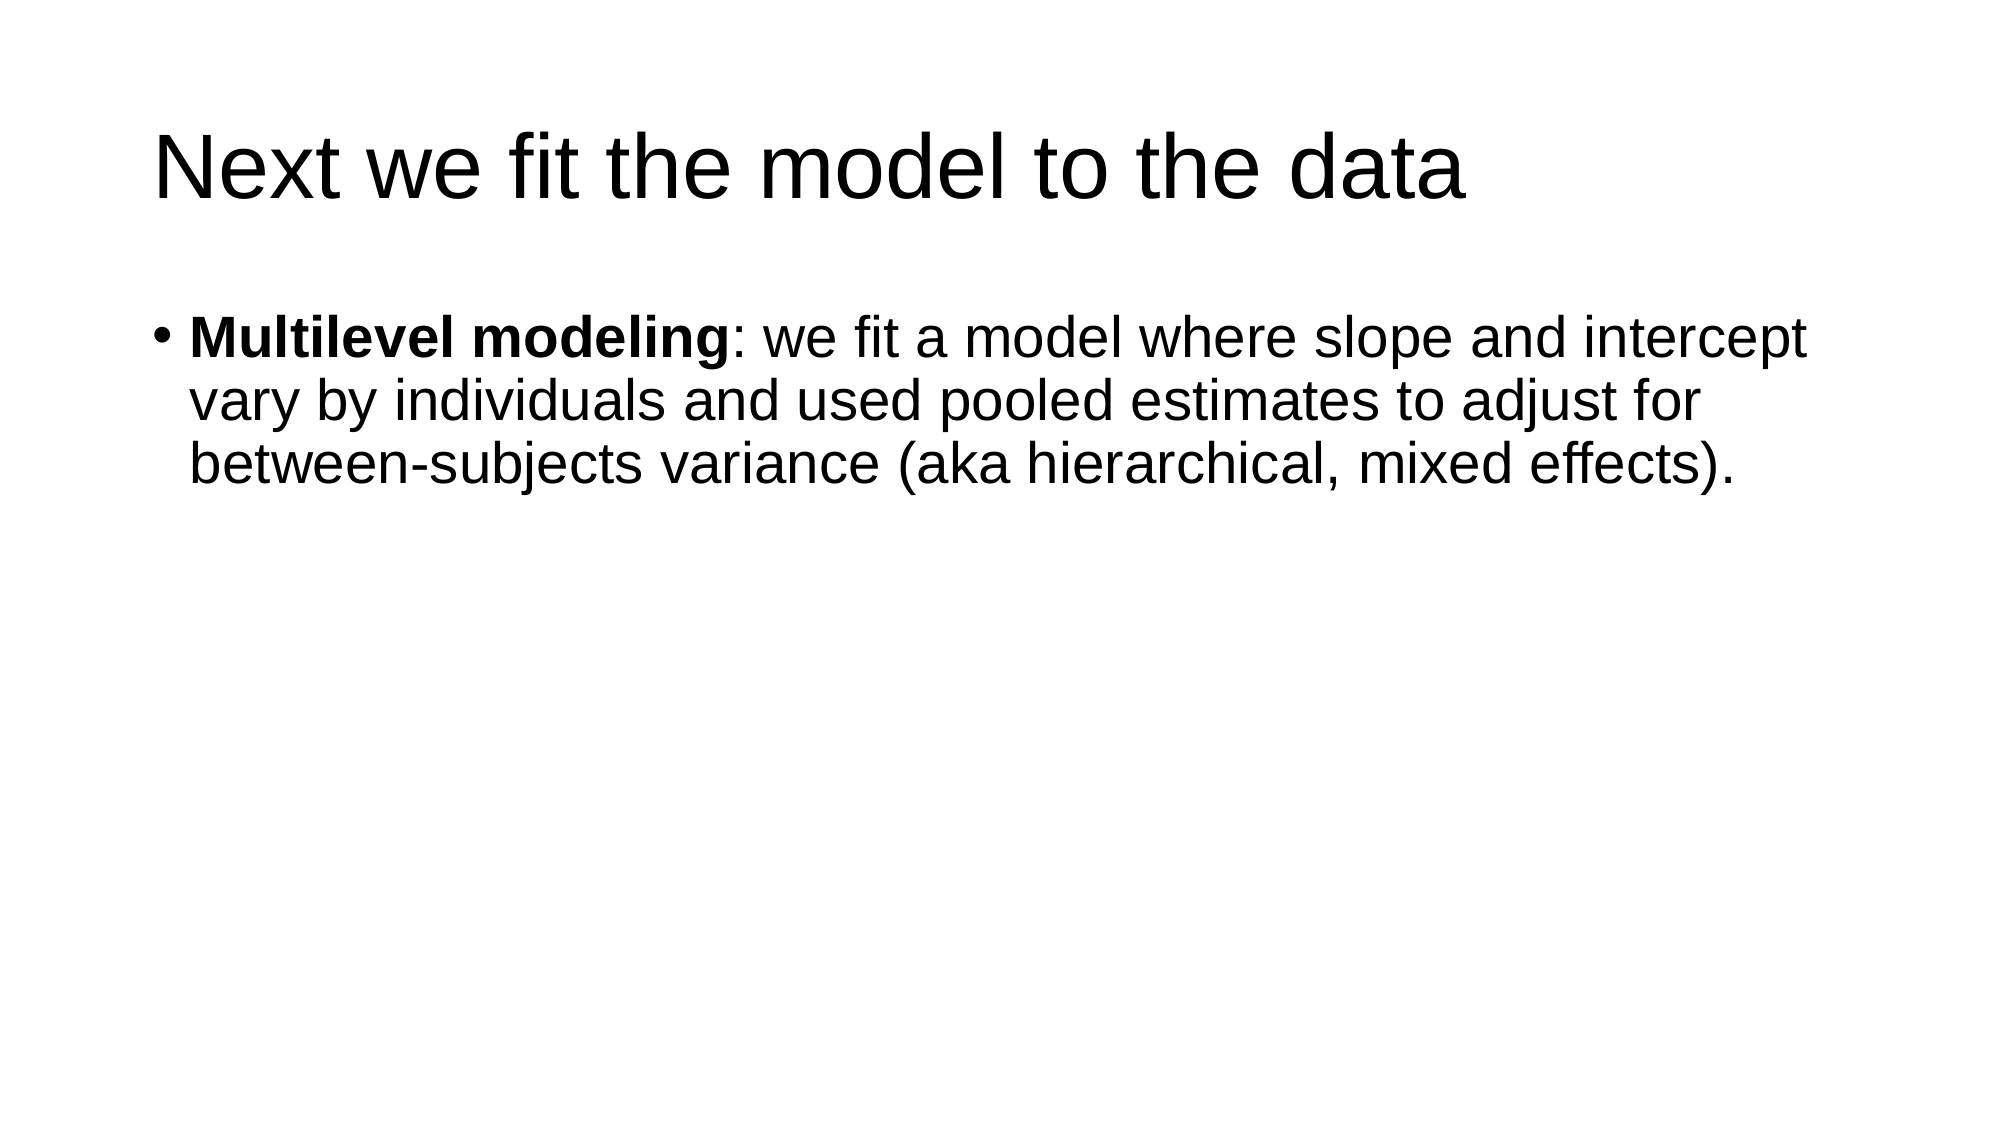

# Next we fit the model to the data
Multilevel modeling: we fit a model where slope and intercept vary by individuals and used pooled estimates to adjust for between-subjects variance (aka hierarchical, mixed effects).